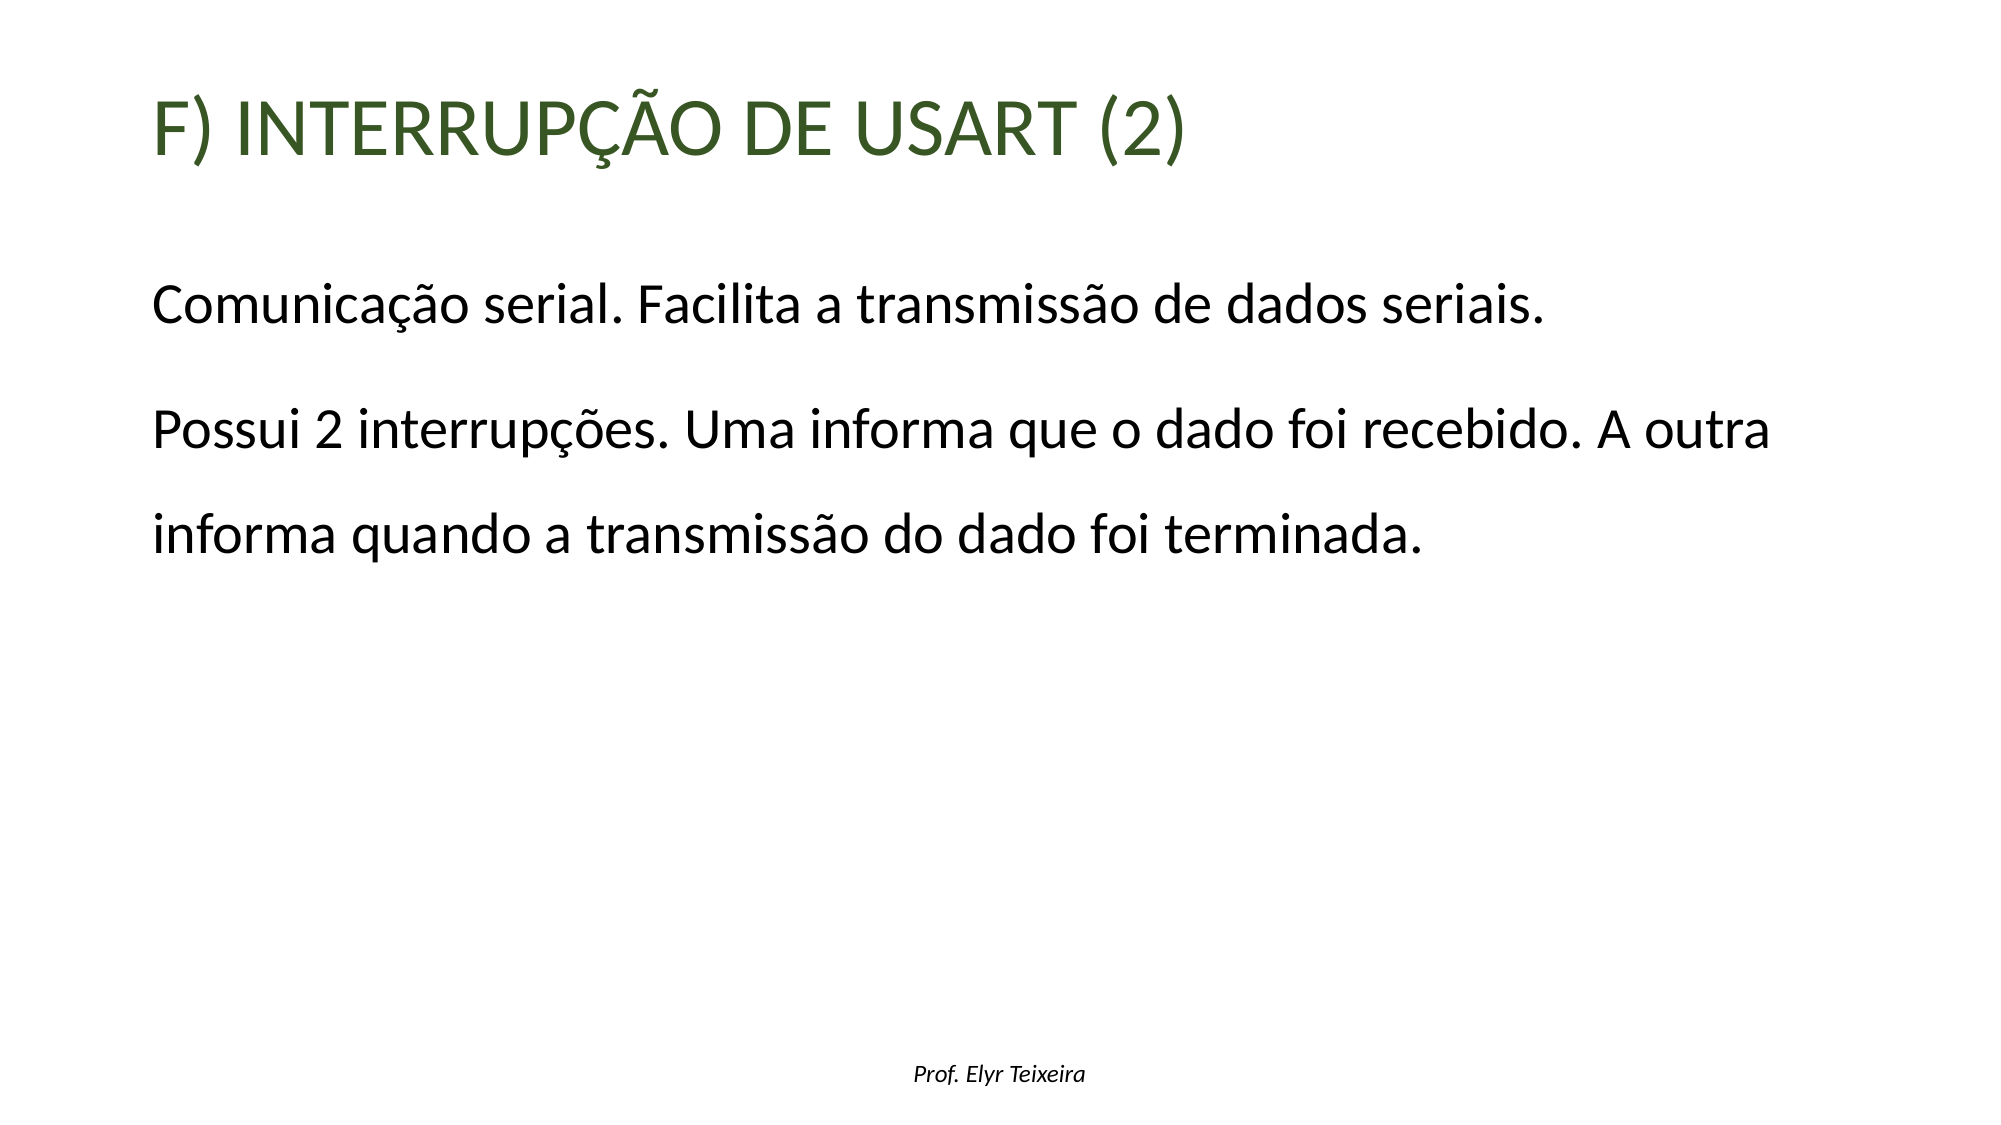

# f) Interrupção de usart (2)
Comunicação serial. Facilita a transmissão de dados seriais.
Possui 2 interrupções. Uma informa que o dado foi recebido. A outra informa quando a transmissão do dado foi terminada.